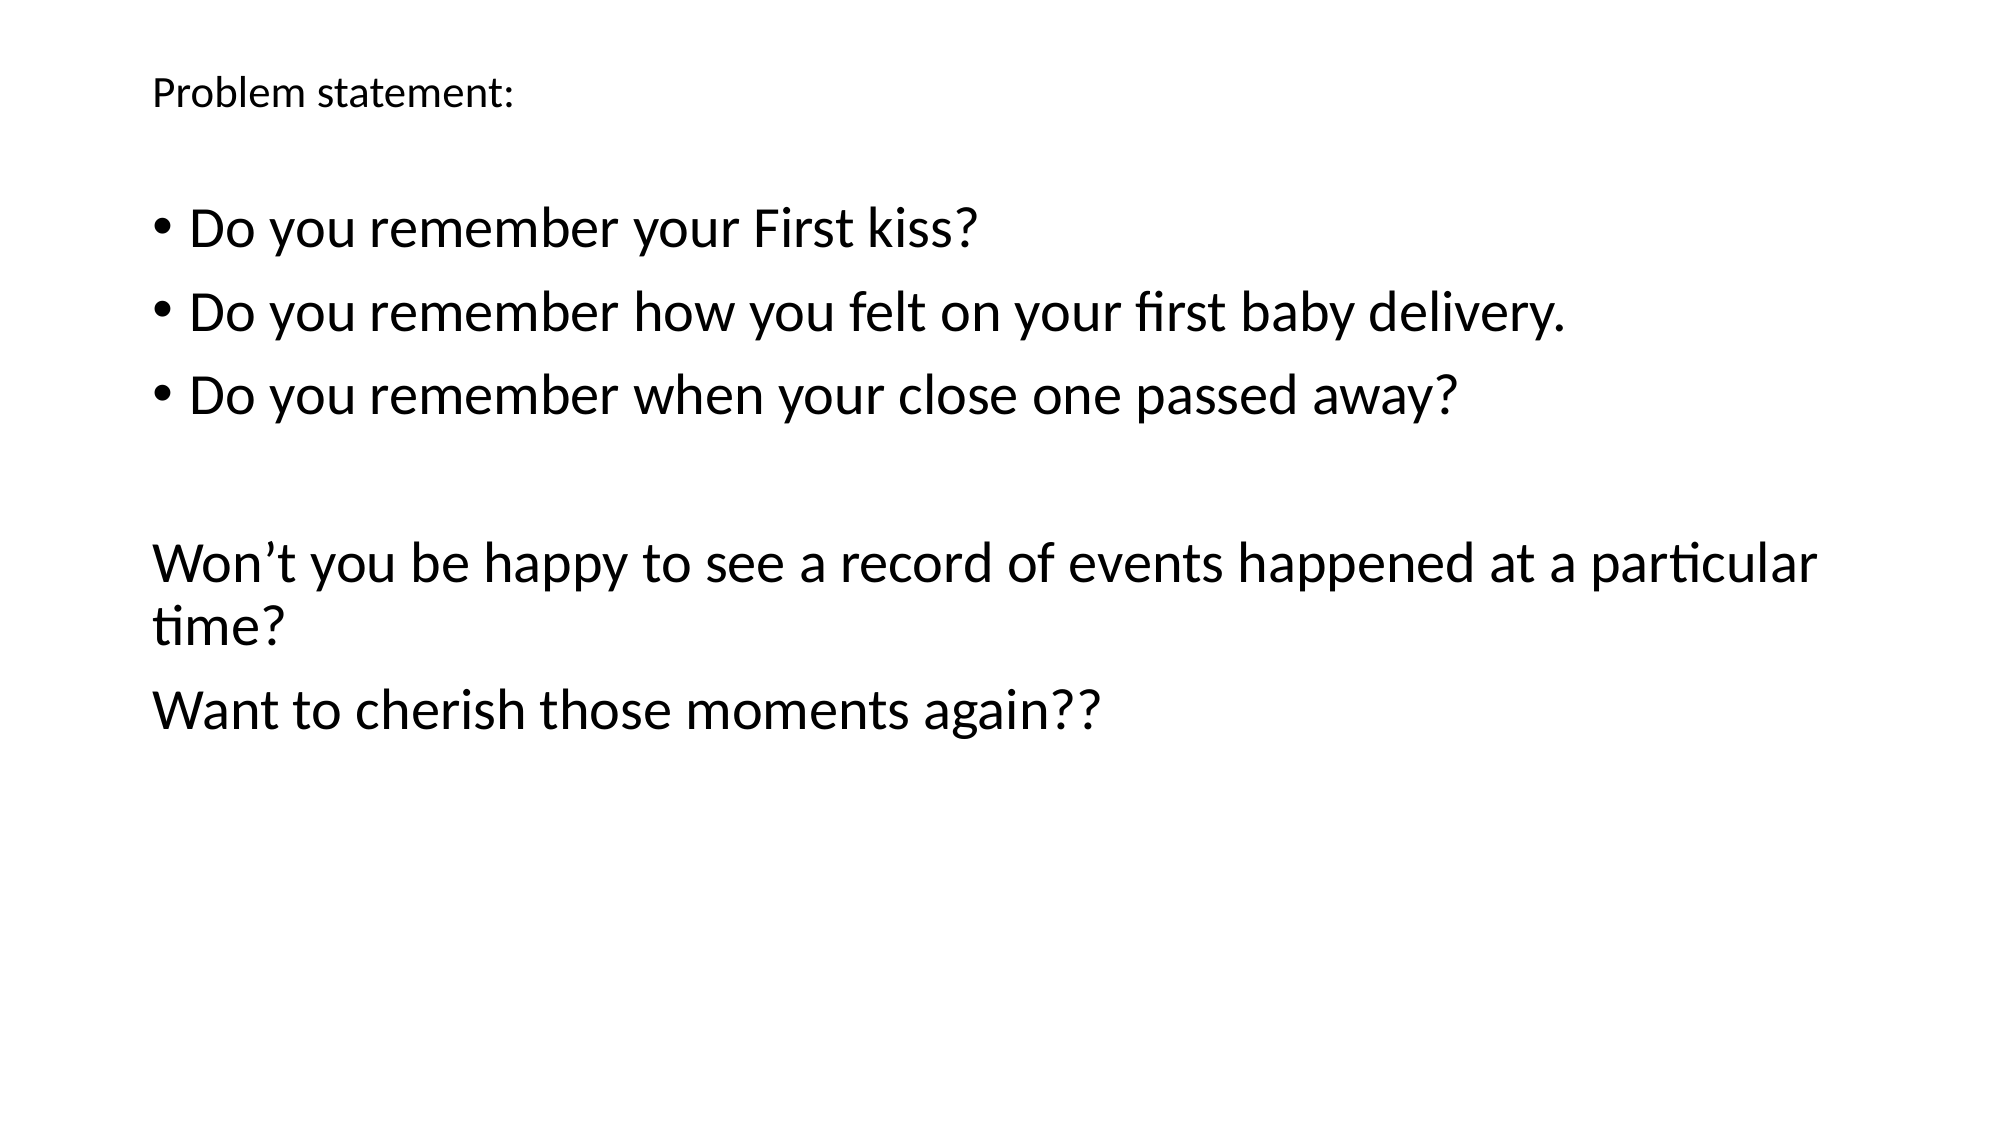

# Problem statement:
Do you remember your First kiss?
Do you remember how you felt on your first baby delivery.
Do you remember when your close one passed away?

Won’t you be happy to see a record of events happened at a particular time?
Want to cherish those moments again??